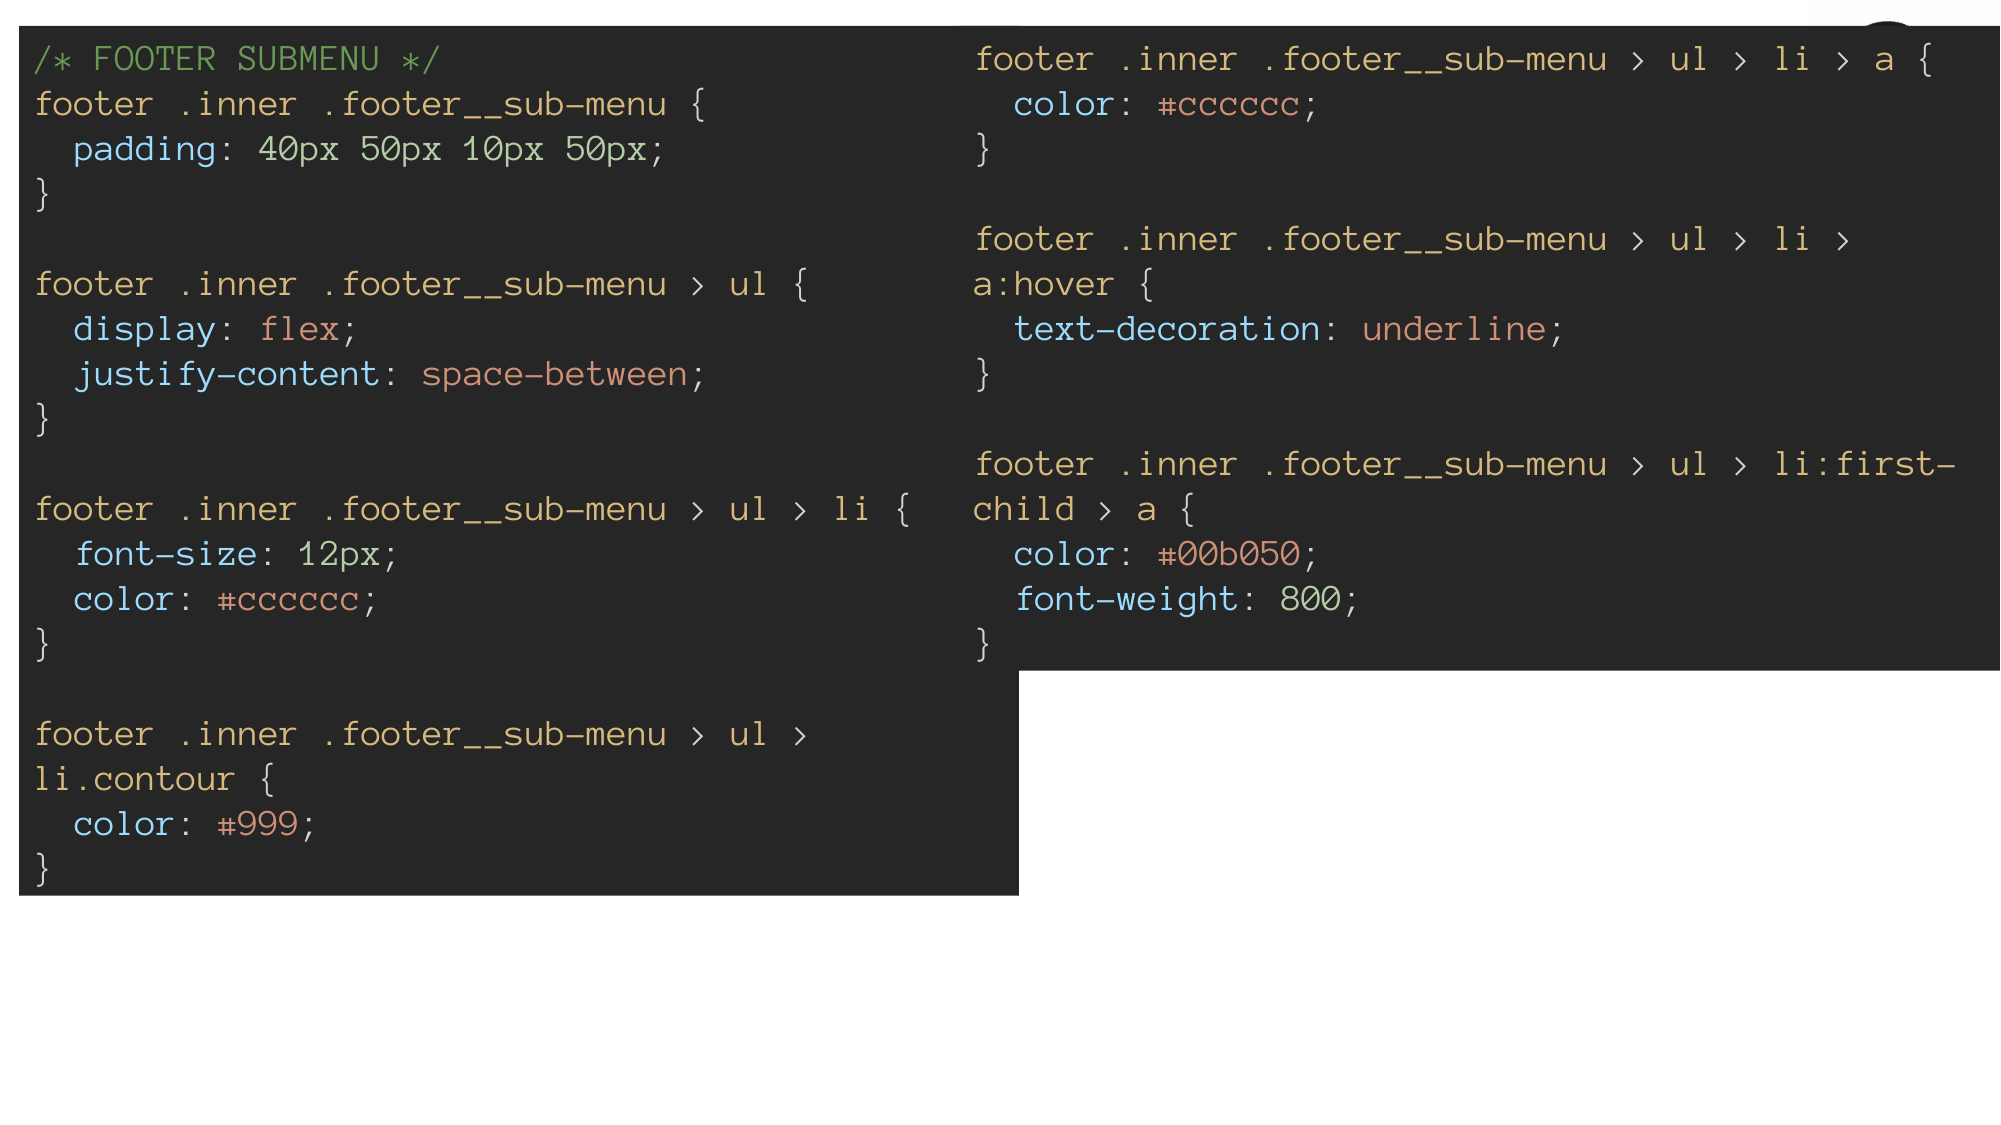

/* FOOTER SUBMENU */
footer .inner .footer__sub-menu {
  padding: 40px 50px 10px 50px;
}
footer .inner .footer__sub-menu > ul {
  display: flex;
  justify-content: space-between;
}
footer .inner .footer__sub-menu > ul > li {
  font-size: 12px;
  color: #cccccc;
}
footer .inner .footer__sub-menu > ul > li.contour {
  color: #999;
}
footer .inner .footer__sub-menu > ul > li > a {
  color: #cccccc;
}
footer .inner .footer__sub-menu > ul > li > a:hover {
  text-decoration: underline;
}
footer .inner .footer__sub-menu > ul > li:first-child > a {
  color: #00b050;
  font-weight: 800;
}